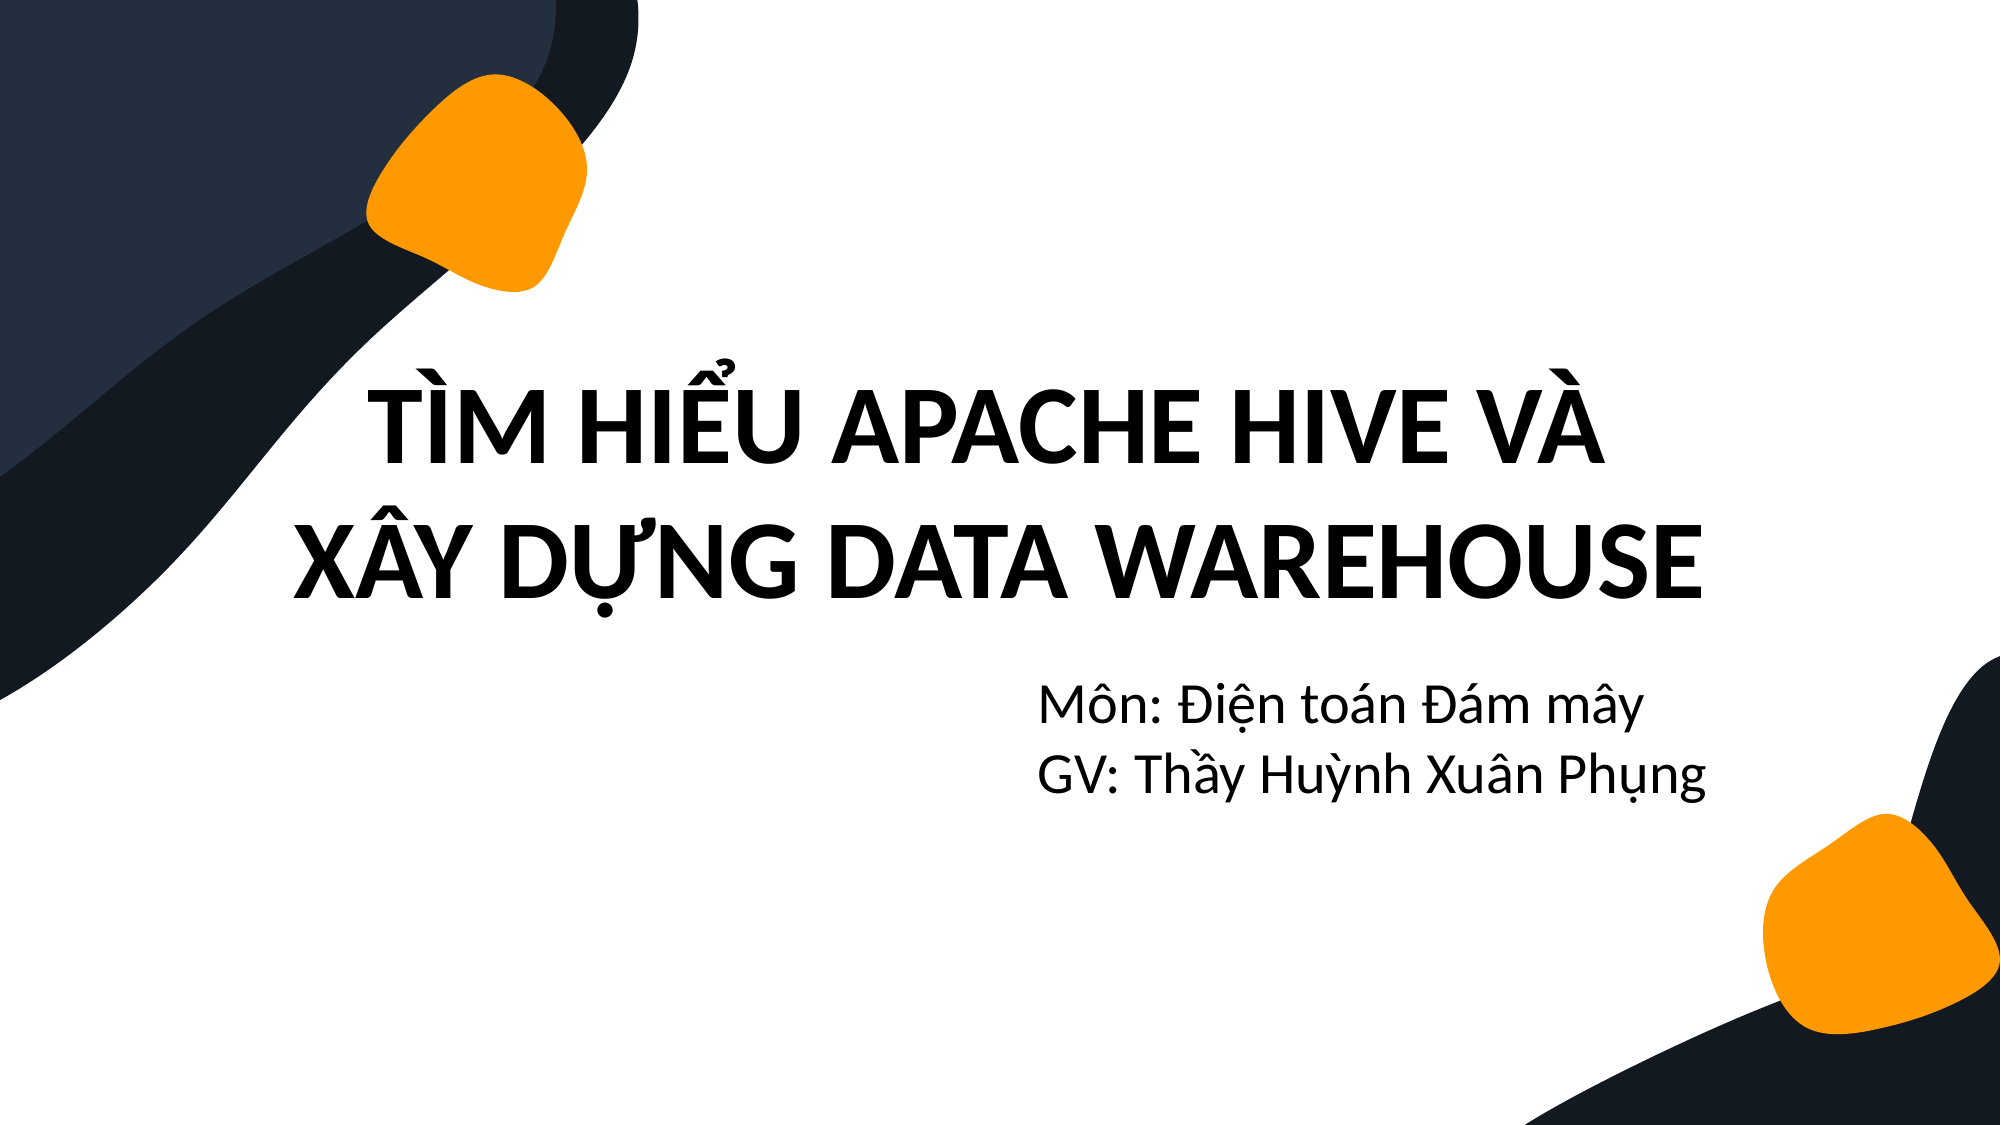

TÌM HIỂU APACHE HIVE VÀ
XÂY DỰNG DATA WAREHOUSE

Môn: Điện toán Đám mây
GV: Thầy Huỳnh Xuân Phụng